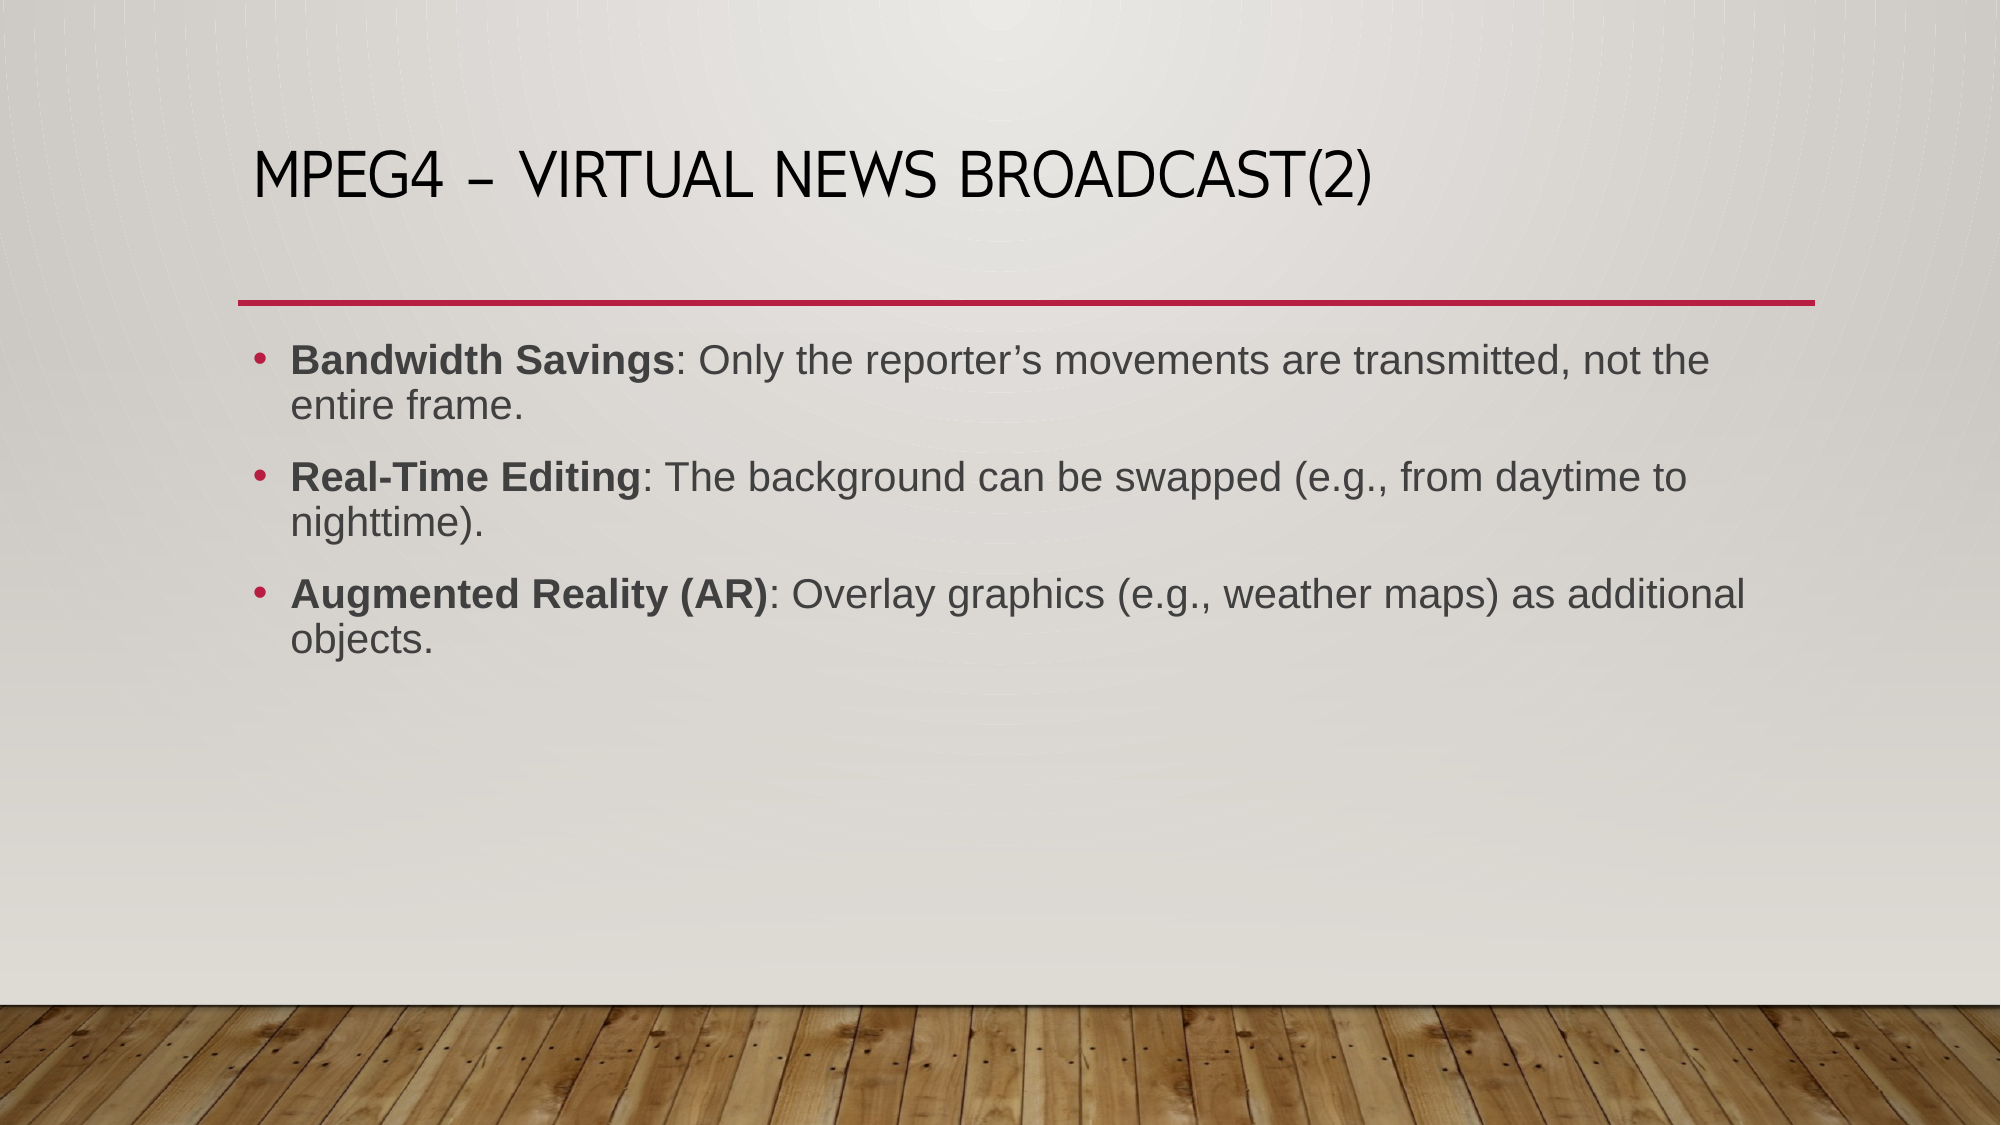

# MPEG4 – Virtual NEWS Broadcast(2)
Bandwidth Savings: Only the reporter’s movements are transmitted, not the entire frame.
Real-Time Editing: The background can be swapped (e.g., from daytime to nighttime).
Augmented Reality (AR): Overlay graphics (e.g., weather maps) as additional objects.